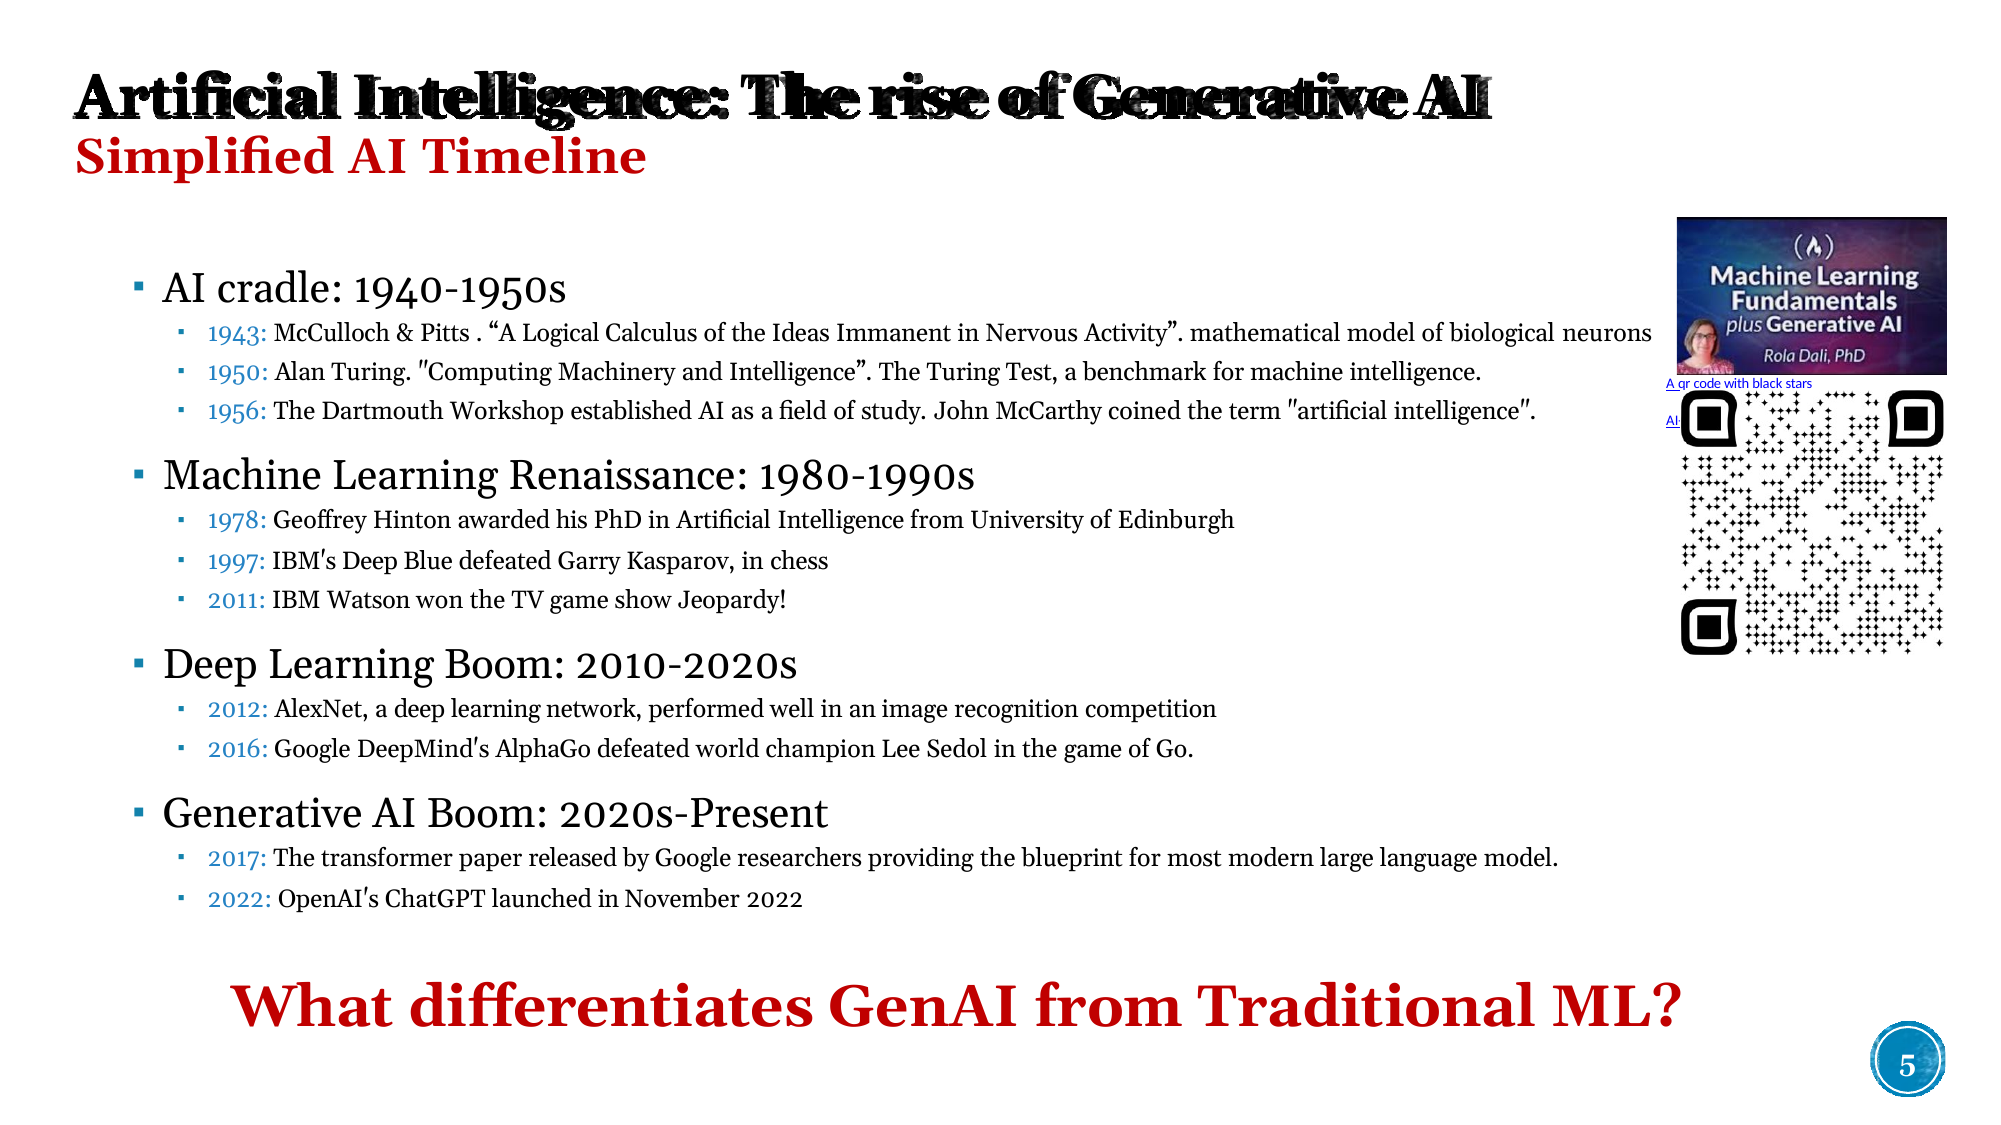

# Artificial Intelligence: The rise of Generative AI
Simplified AI Timeline

AI cradle: 1940-1950s
1943: McCulloch & Pitts . “A Logical Calculus of the Ideas Immanent in Nervous Activity”. mathematical model of biological neurons
1950: Alan Turing. "Computing Machinery and Intelligence”. The Turing Test, a benchmark for machine intelligence.
1956: The Dartmouth Workshop established AI as a field of study. John McCarthy coined the term "artificial intelligence".
Machine Learning Renaissance: 1980-1990s
1978: Geoffrey Hinton awarded his PhD in Artificial Intelligence from University of Edinburgh
1997: IBM's Deep Blue defeated Garry Kasparov, in chess
2011: IBM Watson won the TV game show Jeopardy!
Deep Learning Boom: 2010-2020s
2012: AlexNet, a deep learning network, performed well in an image recognition competition
2016: Google DeepMind's AlphaGo defeated world champion Lee Sedol in the game of Go.
Generative AI Boom: 2020s-Present
2017: The transformer paper released by Google researchers providing the blueprint for most modern large language model.
2022: OpenAI's ChatGPT launched in November 2022
A qr code with black stars

AI-generated content may be incorrect.

What differentiates GenAI from Traditional ML?

5